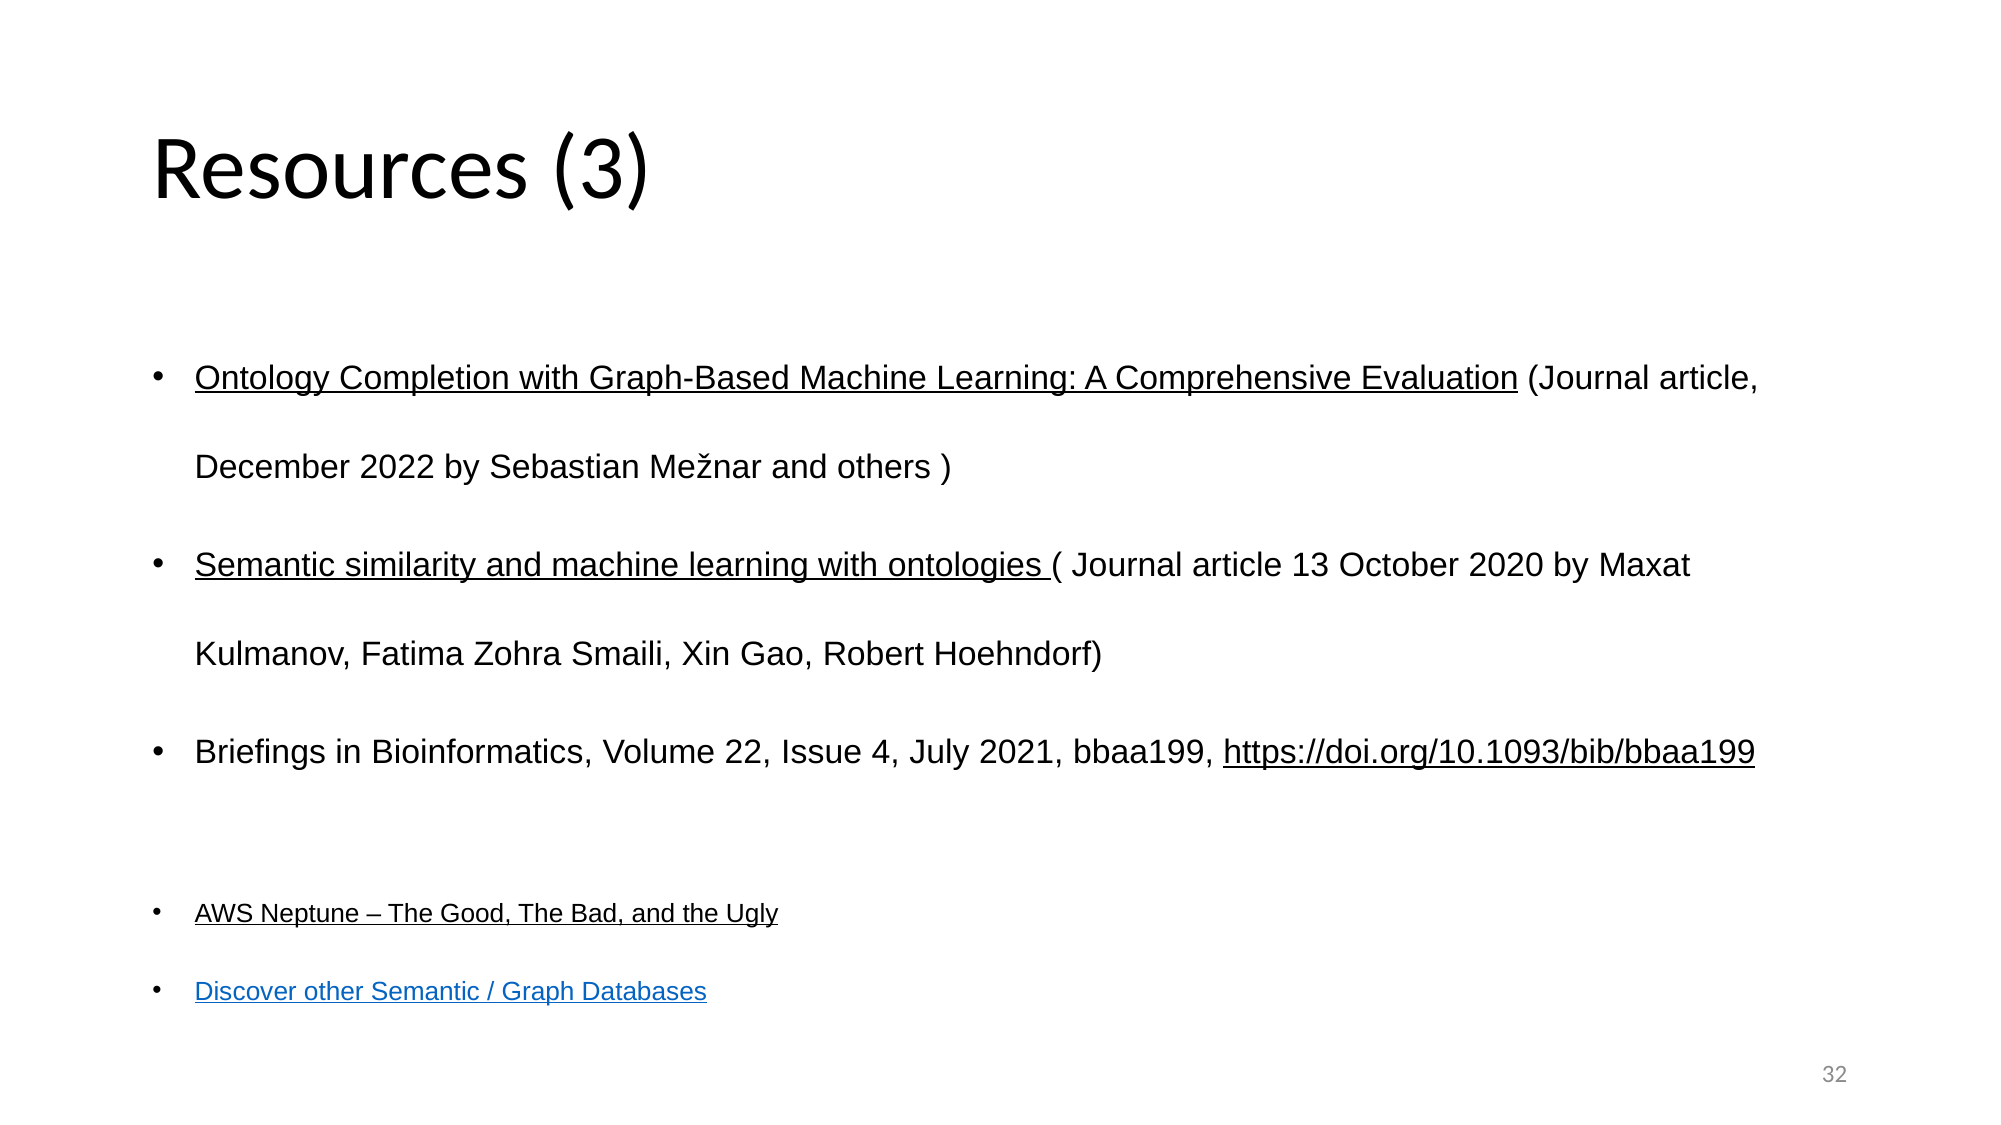

# Resources (3)
Ontology Completion with Graph-Based Machine Learning: A Comprehensive Evaluation (Journal article, December 2022 by Sebastian Mežnar and others )
Semantic similarity and machine learning with ontologies ( Journal article 13 October 2020 by Maxat Kulmanov, Fatima Zohra Smaili, Xin Gao, Robert Hoehndorf)
Briefings in Bioinformatics, Volume 22, Issue 4, July 2021, bbaa199, https://doi.org/10.1093/bib/bbaa199

AWS Neptune – The Good, The Bad, and the Ugly
Discover other Semantic / Graph Databases

32